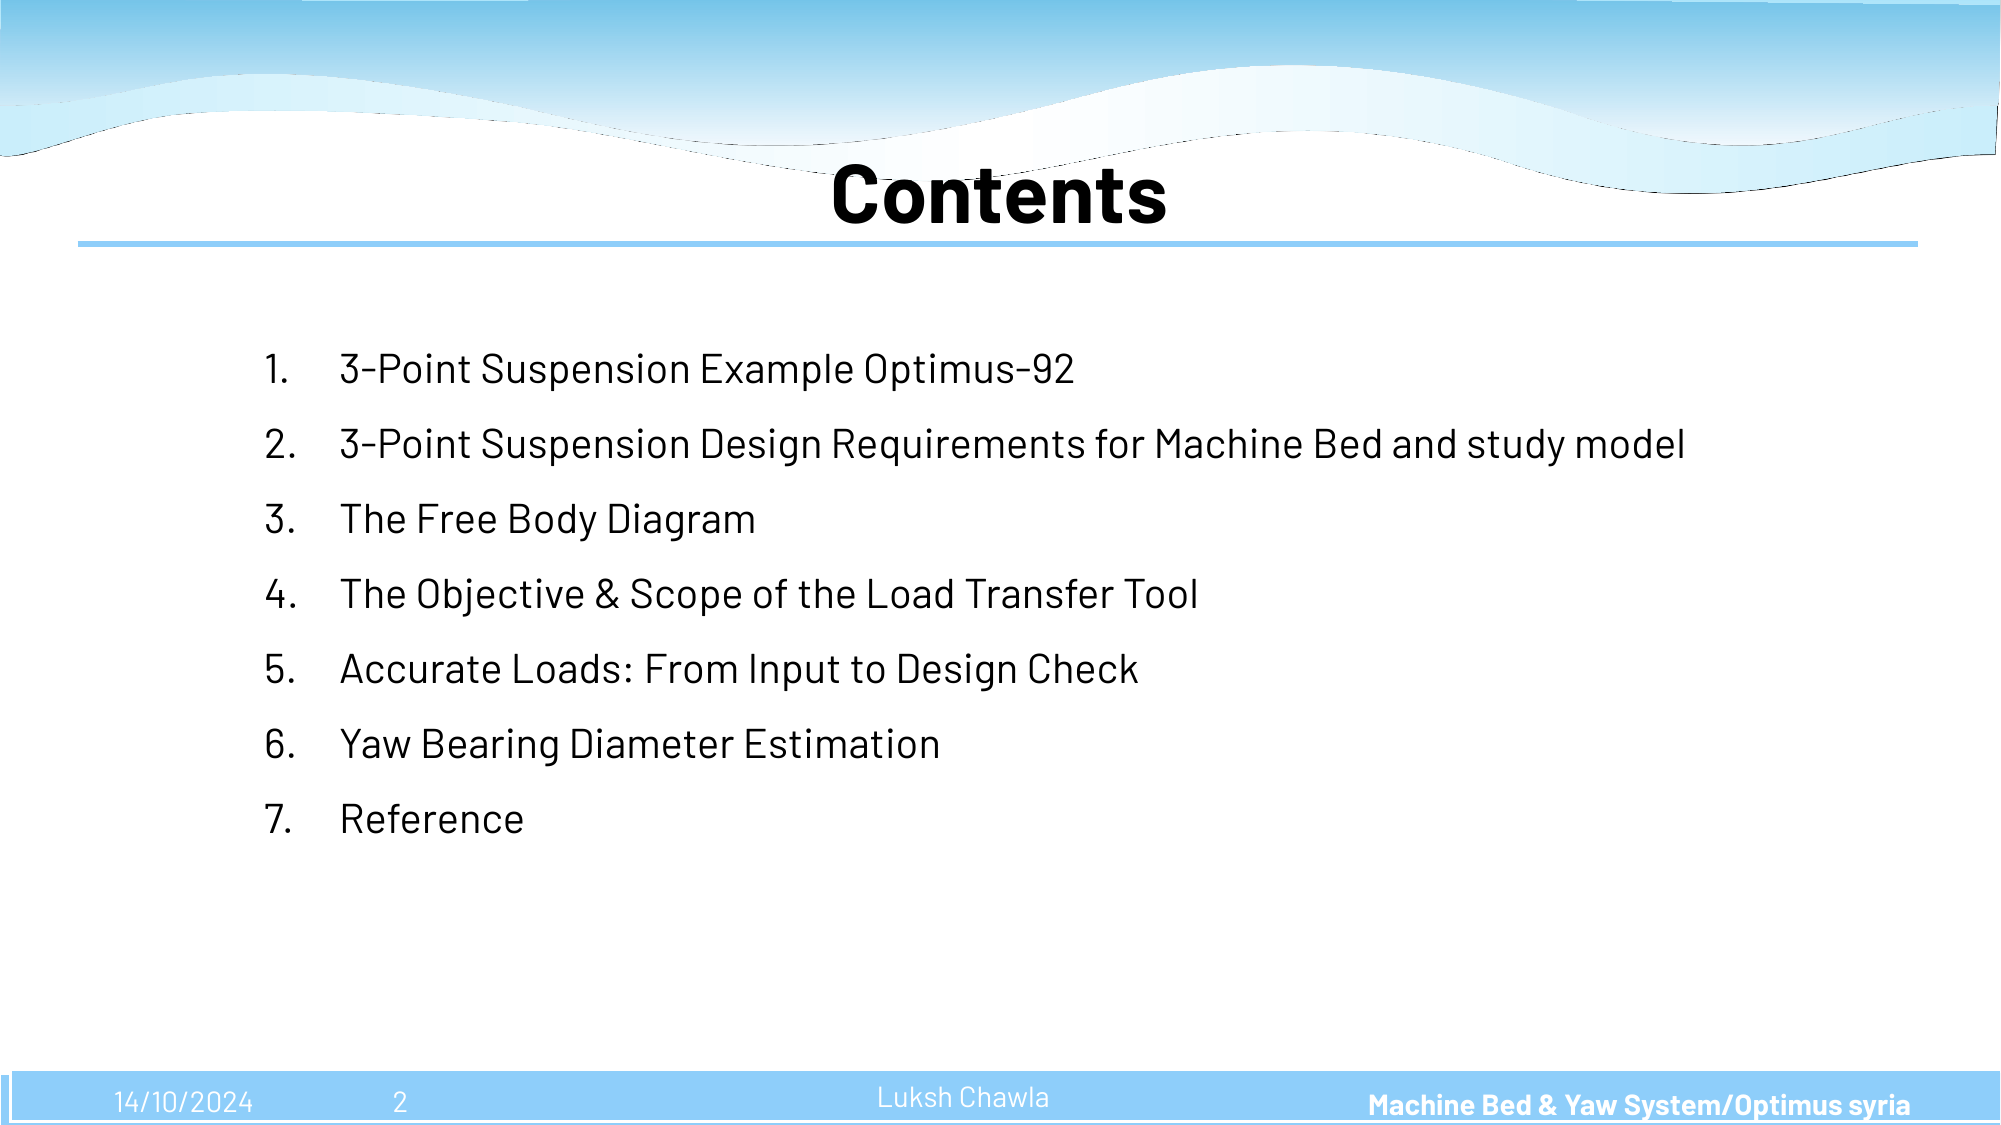

# Contents
3-Point Suspension Example Optimus-92
3-Point Suspension Design Requirements for Machine Bed and study model
The Free Body Diagram
The Objective & Scope of the Load Transfer Tool
Accurate Loads: From Input to Design Check
Yaw Bearing Diameter Estimation
Reference
Luksh Chawla
Machine Bed & Yaw System/Optimus syria

14/10/2024
2